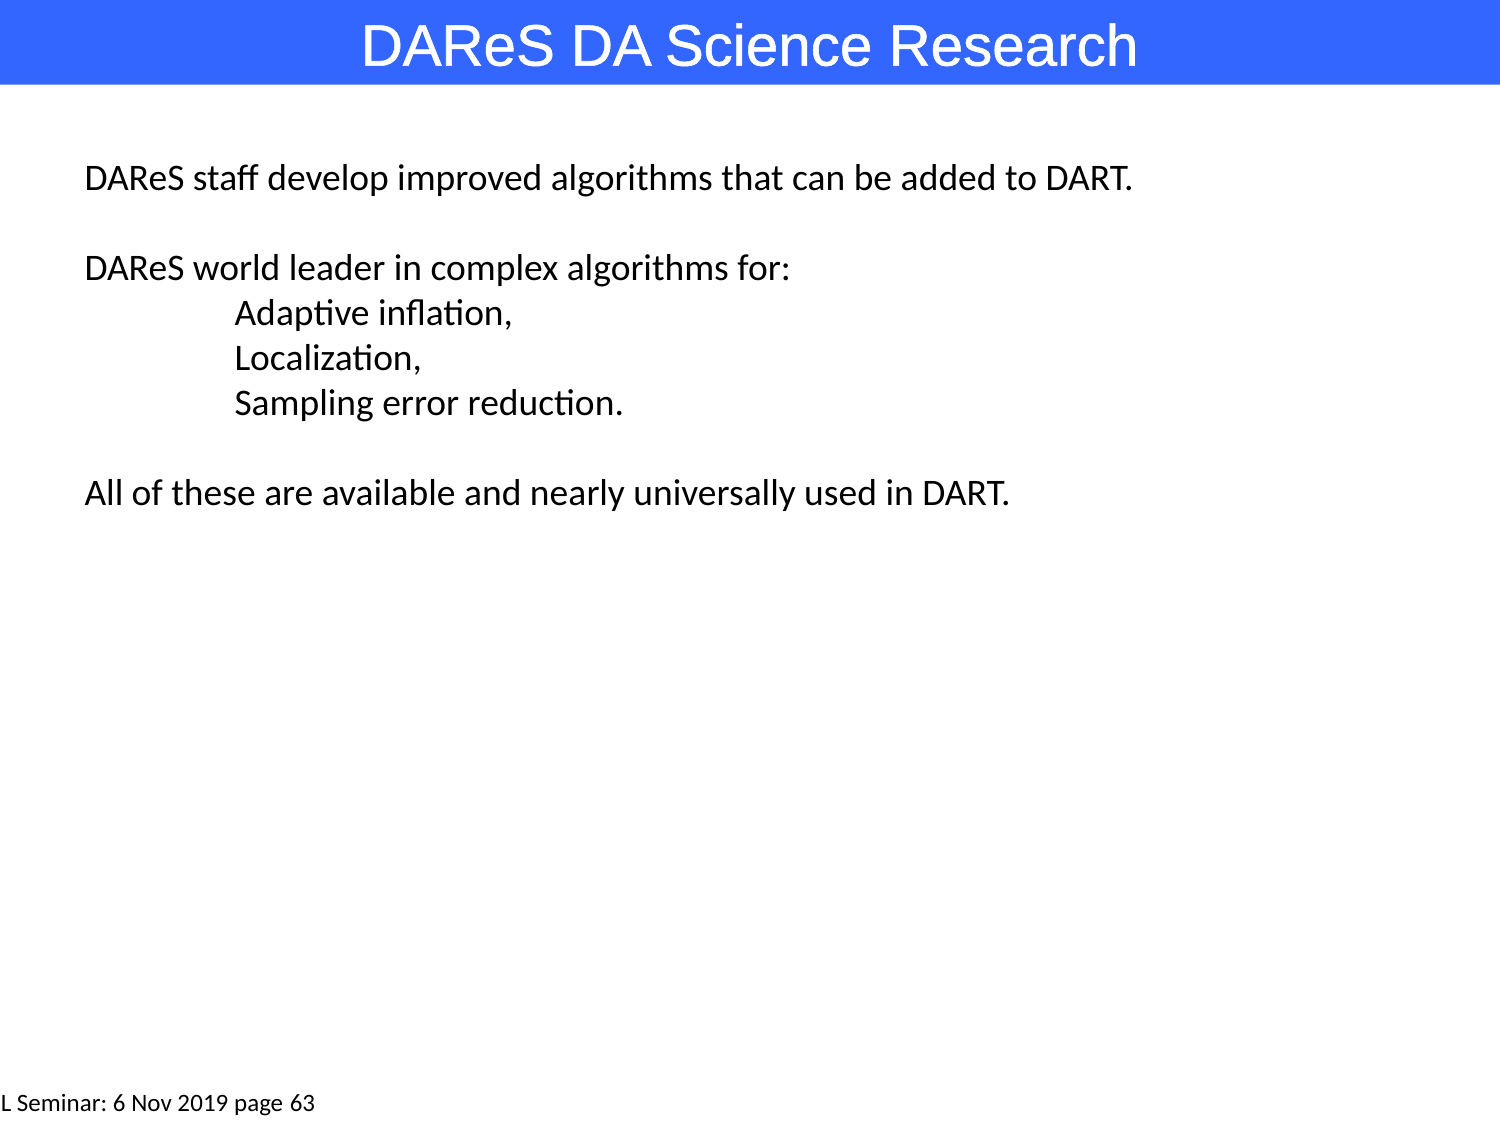

DAReS DA Science Research
DAReS staff develop improved algorithms that can be added to DART.

DAReS world leader in complex algorithms for:
	Adaptive inflation,
	Localization,
	Sampling error reduction.

All of these are available and nearly universally used in DART.

CISL Seminar: 6 Nov 2019 page 63